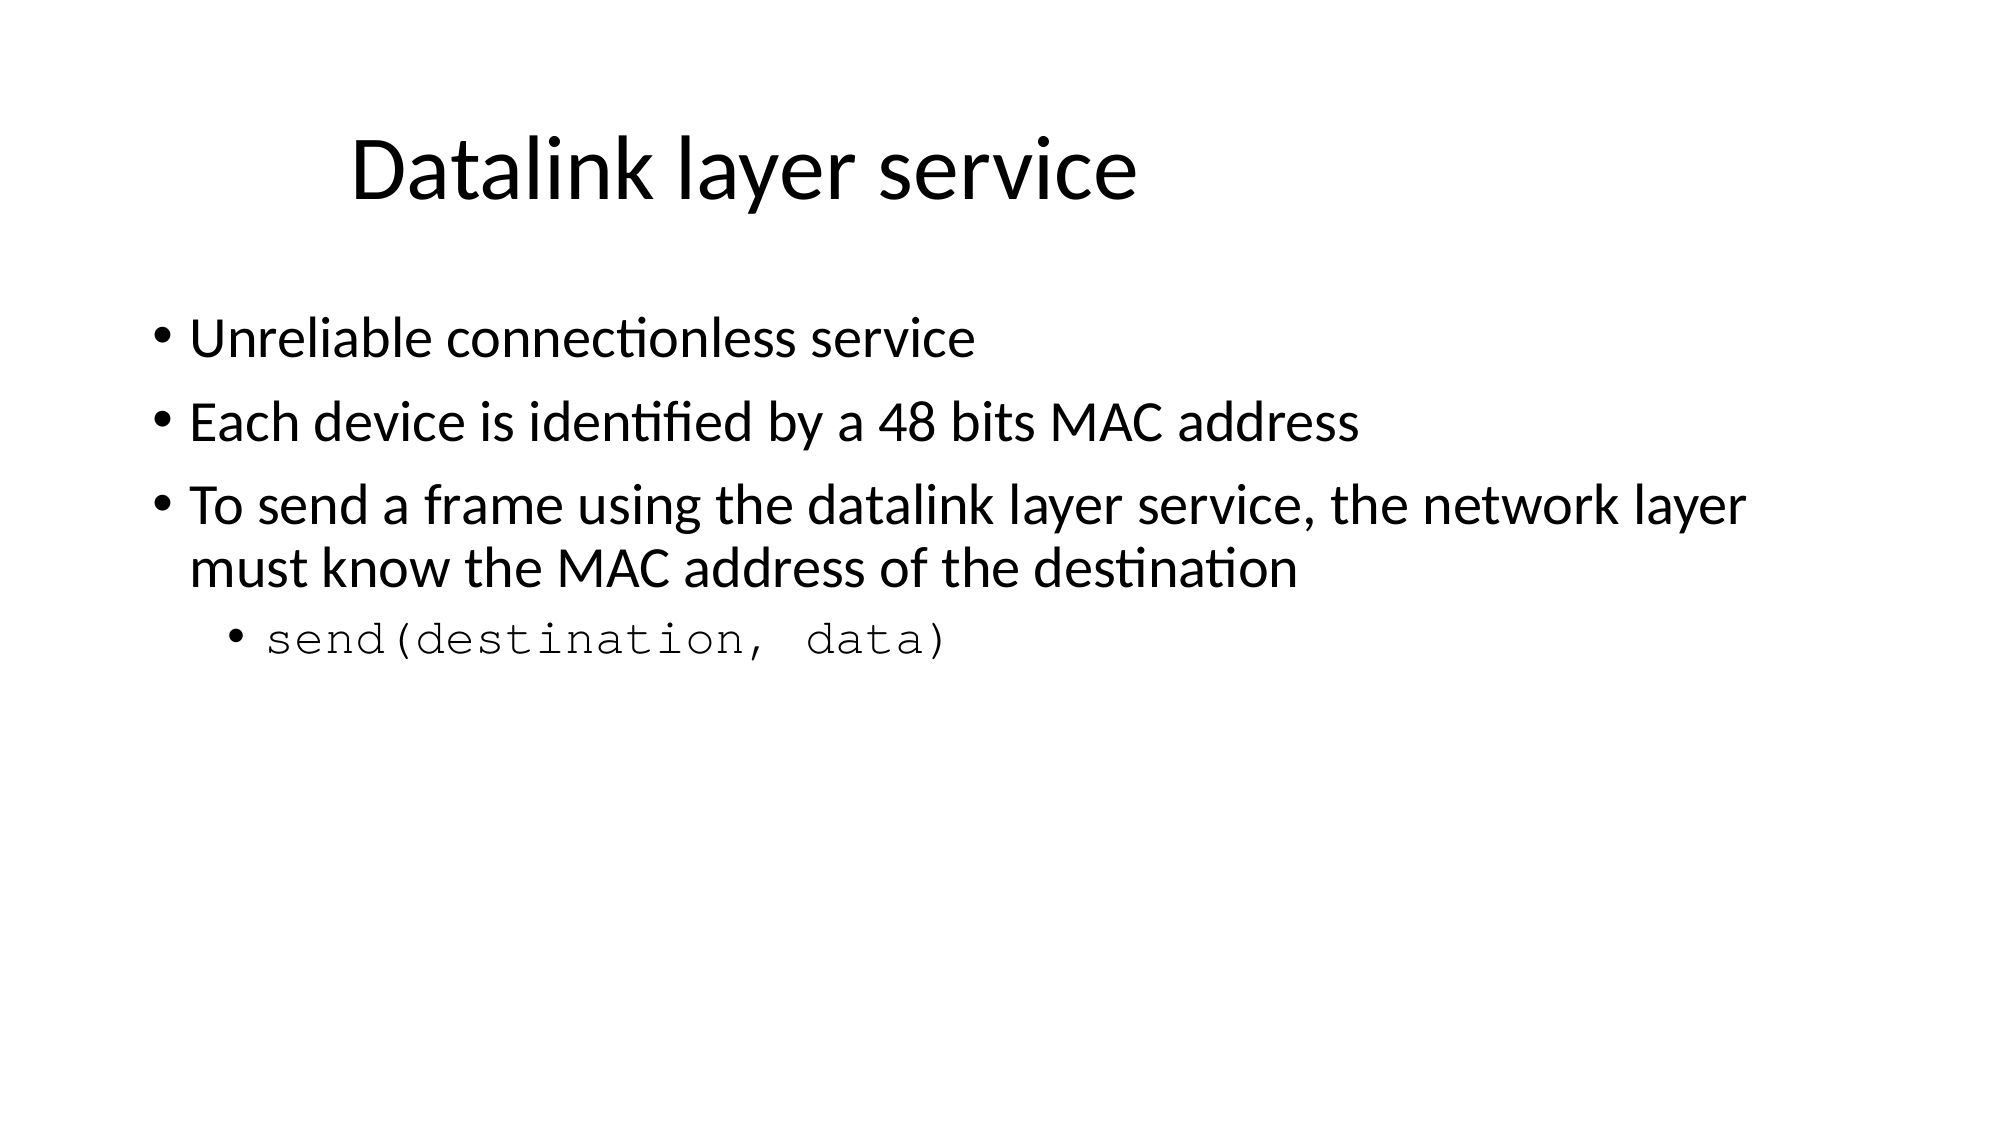

# Datalink layer service
Unreliable connectionless service
Each device is identified by a 48 bits MAC address
To send a frame using the datalink layer service, the network layer must know the MAC address of the destination
send(destination, data)